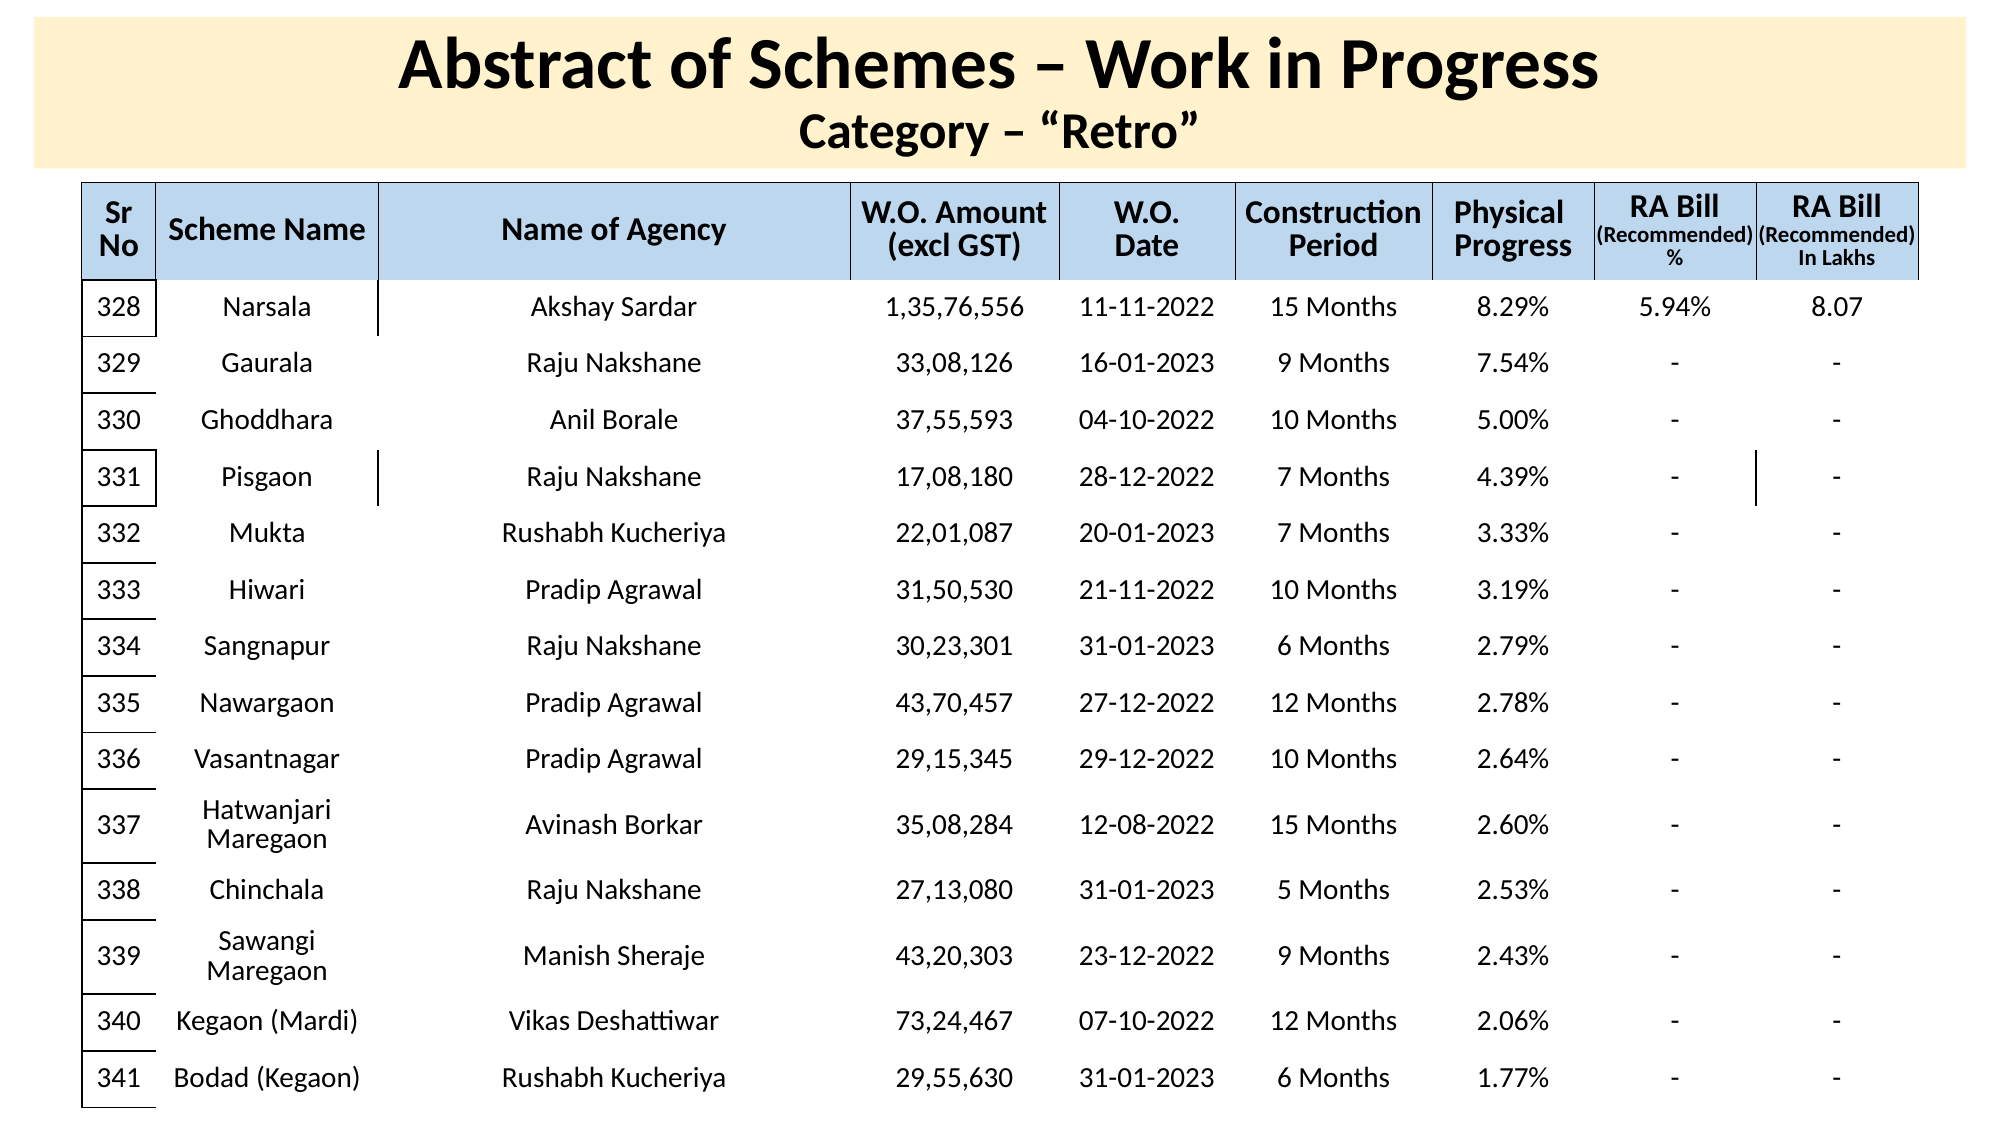

# Abstract of Schemes – Work in Progress Category – “Retro”
| Sr No | Scheme Name | Name of Agency | W.O. Amount (excl GST) | W.O. Date | Construction Period | Physical Progress | RA Bill (Recommended) % | RA Bill (Recommended) In Lakhs |
| --- | --- | --- | --- | --- | --- | --- | --- | --- |
| 328 | Narsala | Akshay Sardar | 1,35,76,556 | 11-11-2022 | 15 Months | 8.29% | 5.94% | 8.07 |
| --- | --- | --- | --- | --- | --- | --- | --- | --- |
| 329 | Gaurala | Raju Nakshane | 33,08,126 | 16-01-2023 | 9 Months | 7.54% | - | - |
| 330 | Ghoddhara | Anil Borale | 37,55,593 | 04-10-2022 | 10 Months | 5.00% | - | - |
| 331 | Pisgaon | Raju Nakshane | 17,08,180 | 28-12-2022 | 7 Months | 4.39% | - | - |
| 332 | Mukta | Rushabh Kucheriya | 22,01,087 | 20-01-2023 | 7 Months | 3.33% | - | - |
| 333 | Hiwari | Pradip Agrawal | 31,50,530 | 21-11-2022 | 10 Months | 3.19% | - | - |
| 334 | Sangnapur | Raju Nakshane | 30,23,301 | 31-01-2023 | 6 Months | 2.79% | - | - |
| 335 | Nawargaon | Pradip Agrawal | 43,70,457 | 27-12-2022 | 12 Months | 2.78% | - | - |
| 336 | Vasantnagar | Pradip Agrawal | 29,15,345 | 29-12-2022 | 10 Months | 2.64% | - | - |
| 337 | Hatwanjari Maregaon | Avinash Borkar | 35,08,284 | 12-08-2022 | 15 Months | 2.60% | - | - |
| 338 | Chinchala | Raju Nakshane | 27,13,080 | 31-01-2023 | 5 Months | 2.53% | - | - |
| 339 | Sawangi Maregaon | Manish Sheraje | 43,20,303 | 23-12-2022 | 9 Months | 2.43% | - | - |
| 340 | Kegaon (Mardi) | Vikas Deshattiwar | 73,24,467 | 07-10-2022 | 12 Months | 2.06% | - | - |
| 341 | Bodad (Kegaon) | Rushabh Kucheriya | 29,55,630 | 31-01-2023 | 6 Months | 1.77% | - | - |